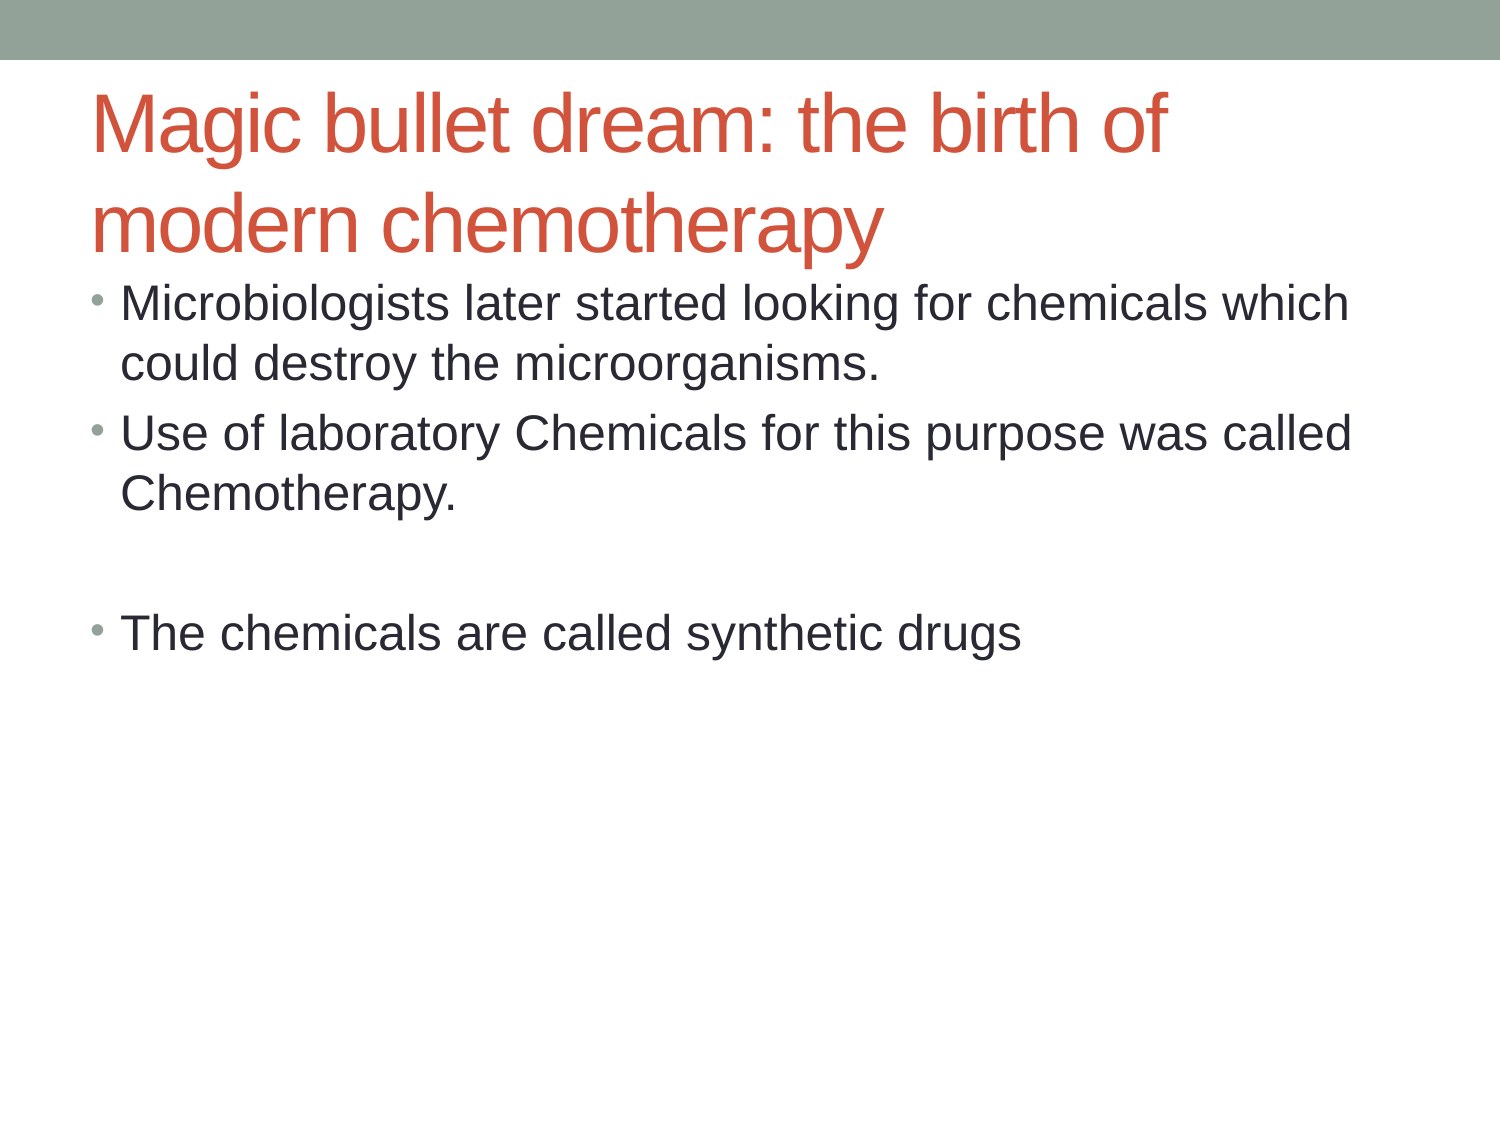

# Magic bullet dream: the birth of modern chemotherapy
Microbiologists later started looking for chemicals which could destroy the microorganisms.
Use of laboratory Chemicals for this purpose was called Chemotherapy.

The chemicals are called synthetic drugs